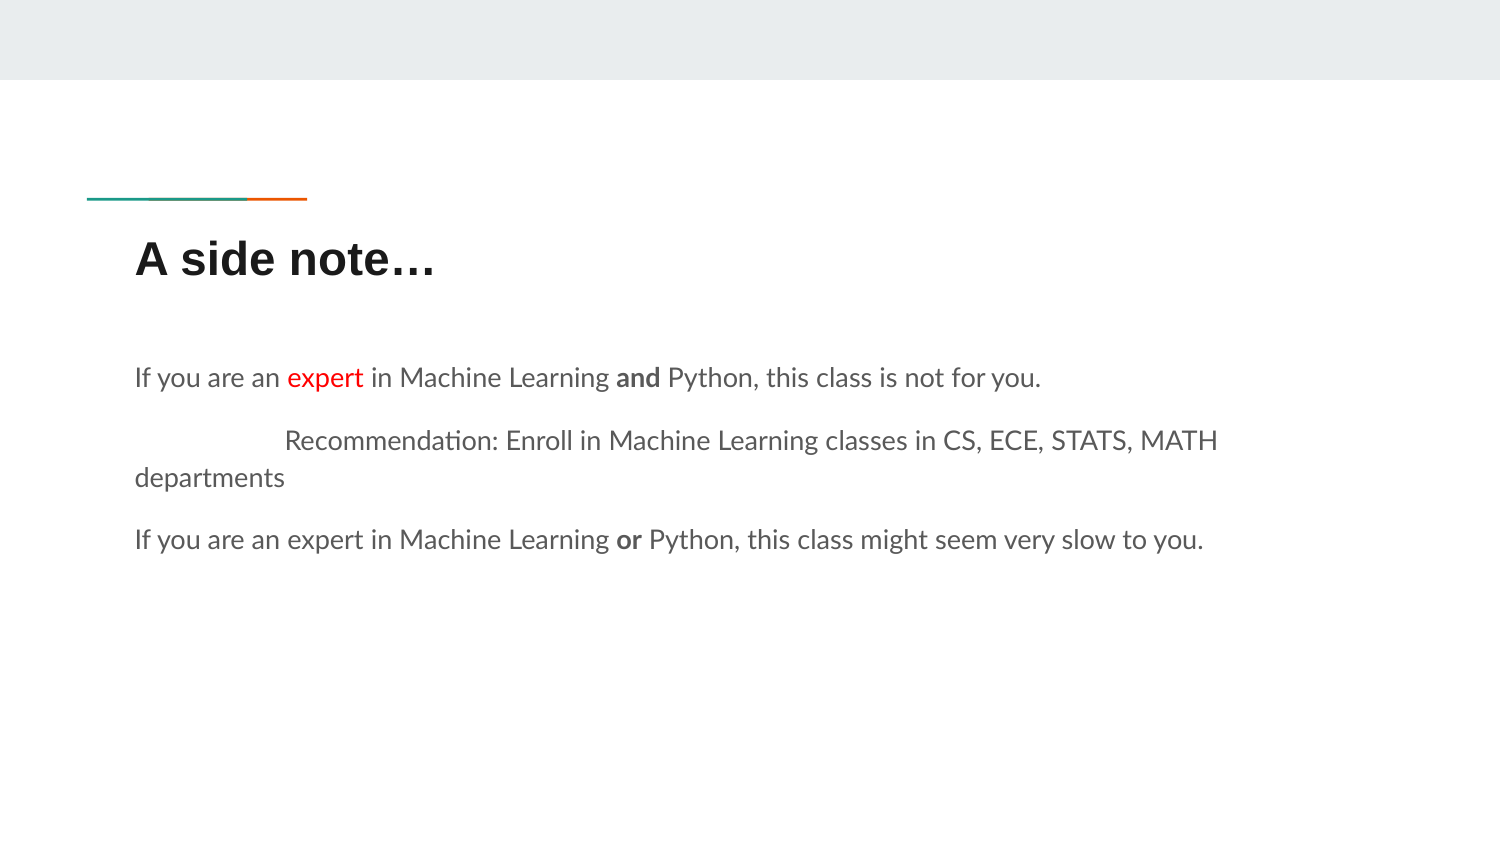

# A side note…
If you are an expert in Machine Learning and Python, this class is not for you.
	Recommendation: Enroll in Machine Learning classes in CS, ECE, STATS, MATH departments
If you are an expert in Machine Learning or Python, this class might seem very slow to you.